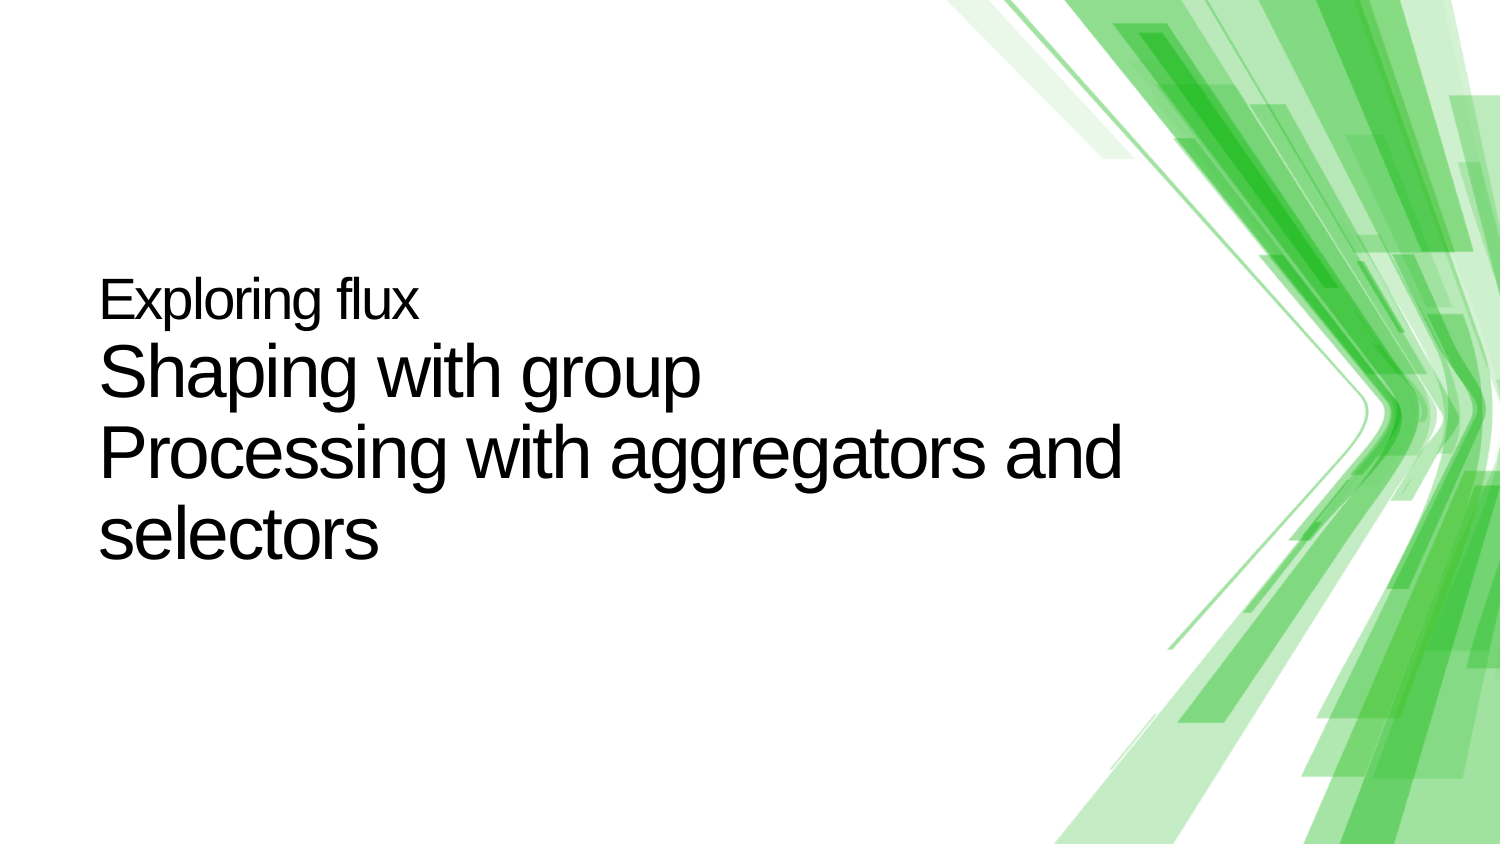

# Exploring flux Shaping with group Processing with aggregators and selectors